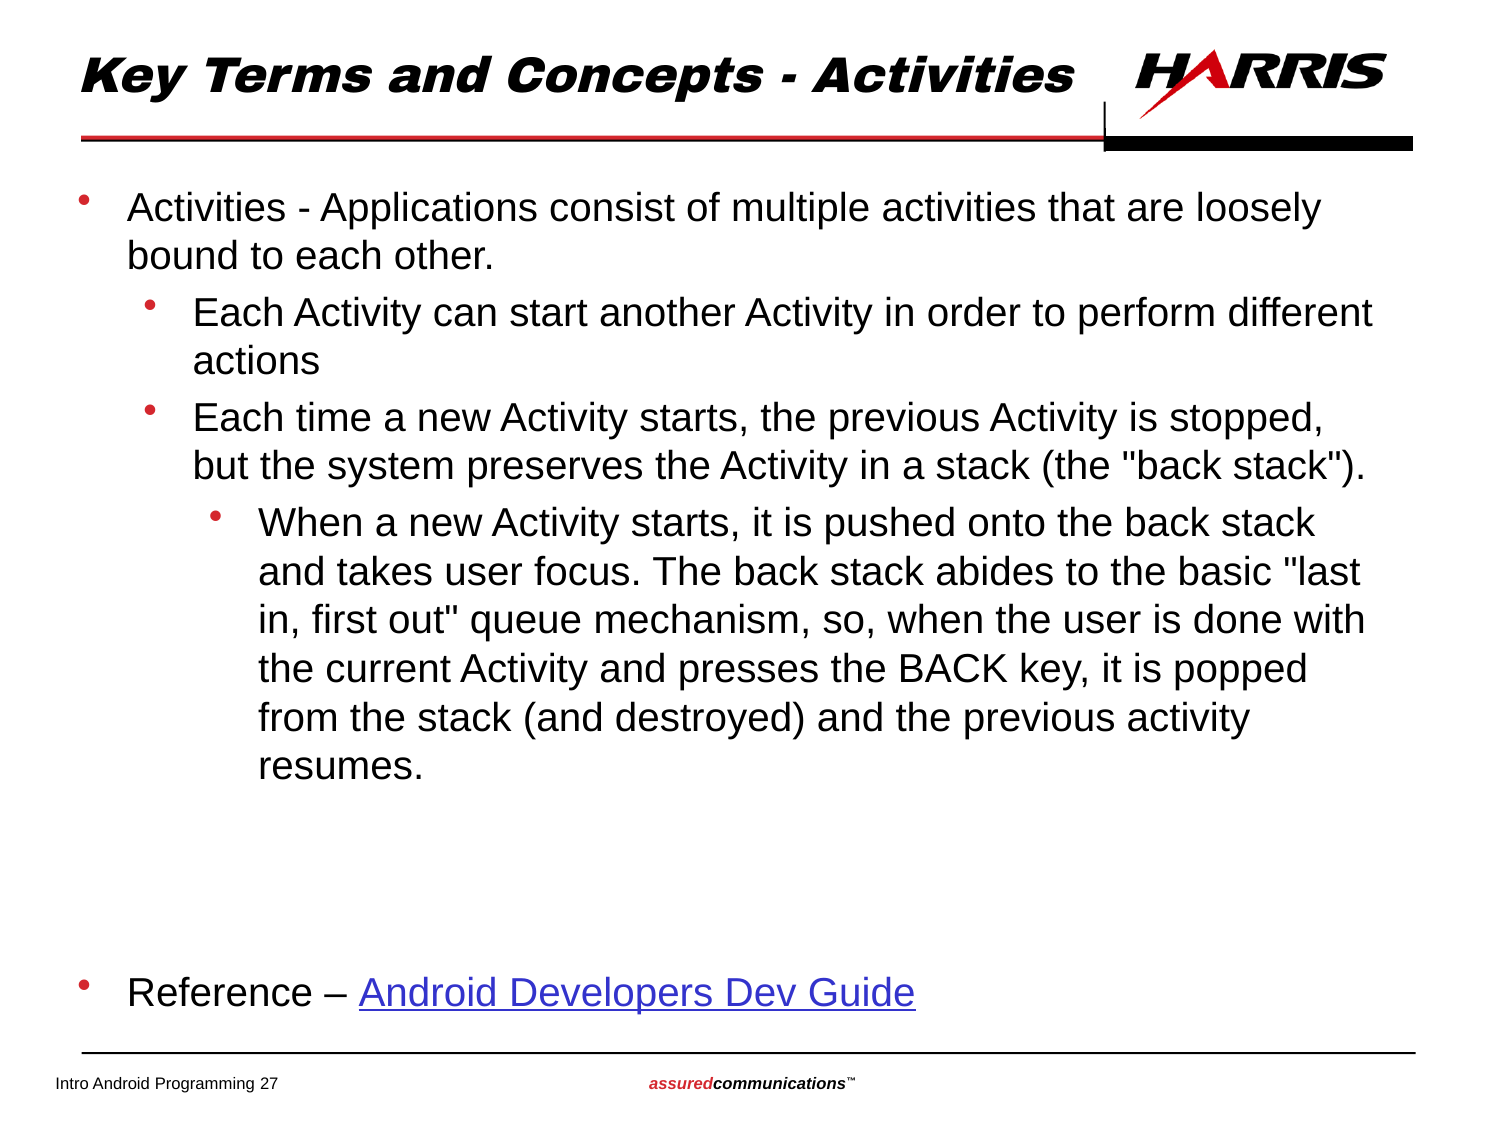

# Key Terms and Concepts - Activities
Activities - Applications consist of multiple activities that are loosely bound to each other.
Each Activity can start another Activity in order to perform different actions
Each time a new Activity starts, the previous Activity is stopped, but the system preserves the Activity in a stack (the "back stack").
When a new Activity starts, it is pushed onto the back stack and takes user focus. The back stack abides to the basic "last in, first out" queue mechanism, so, when the user is done with the current Activity and presses the BACK key, it is popped from the stack (and destroyed) and the previous activity resumes.

Reference – Android Developers Dev Guide